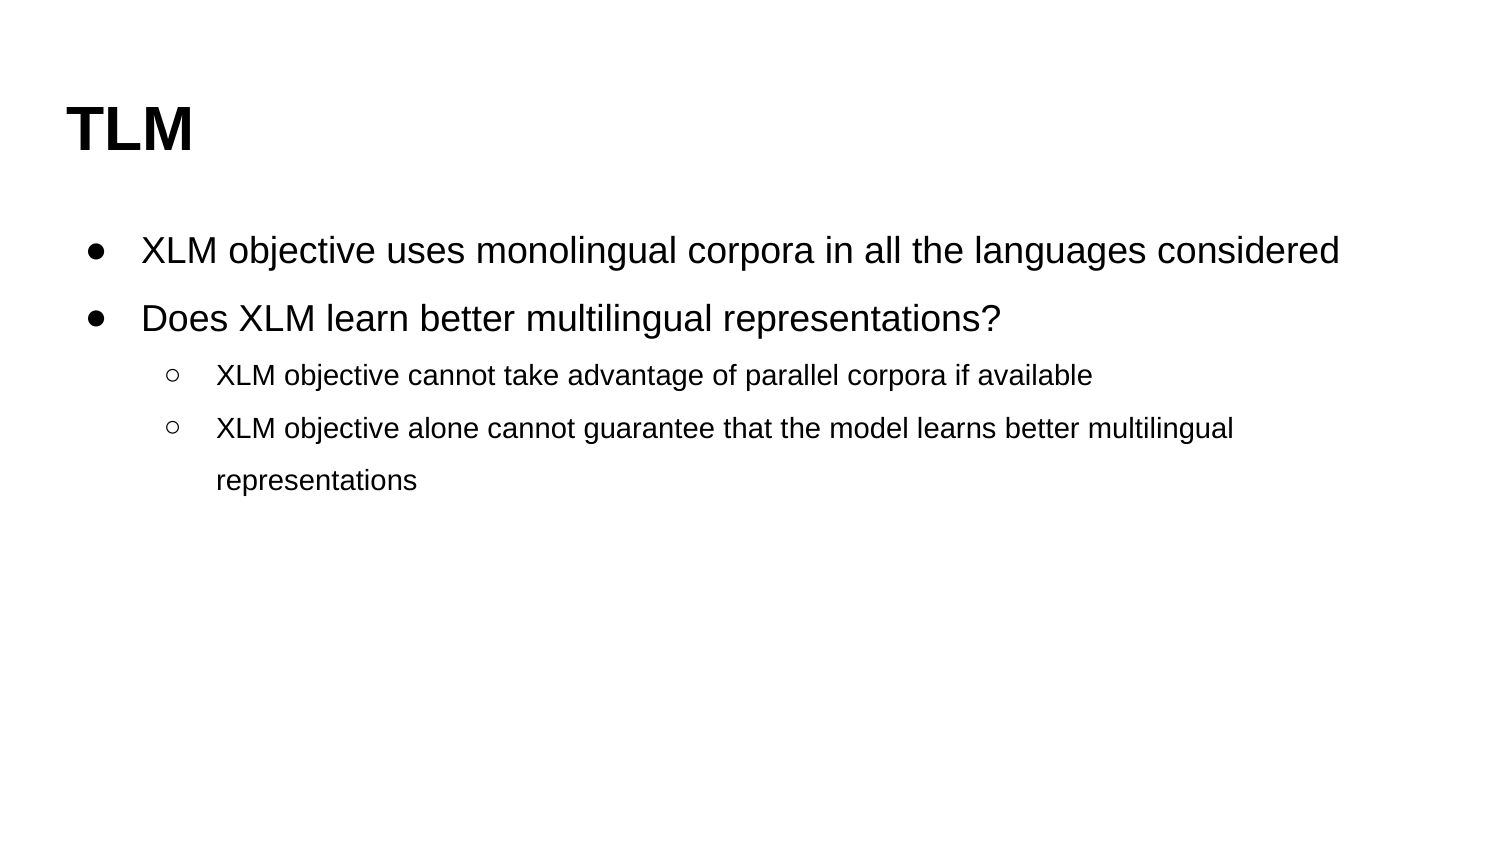

# TLM
XLM objective uses monolingual corpora in all the languages considered
Does XLM learn better multilingual representations?
XLM objective cannot take advantage of parallel corpora if available
XLM objective alone cannot guarantee that the model learns better multilingual representations